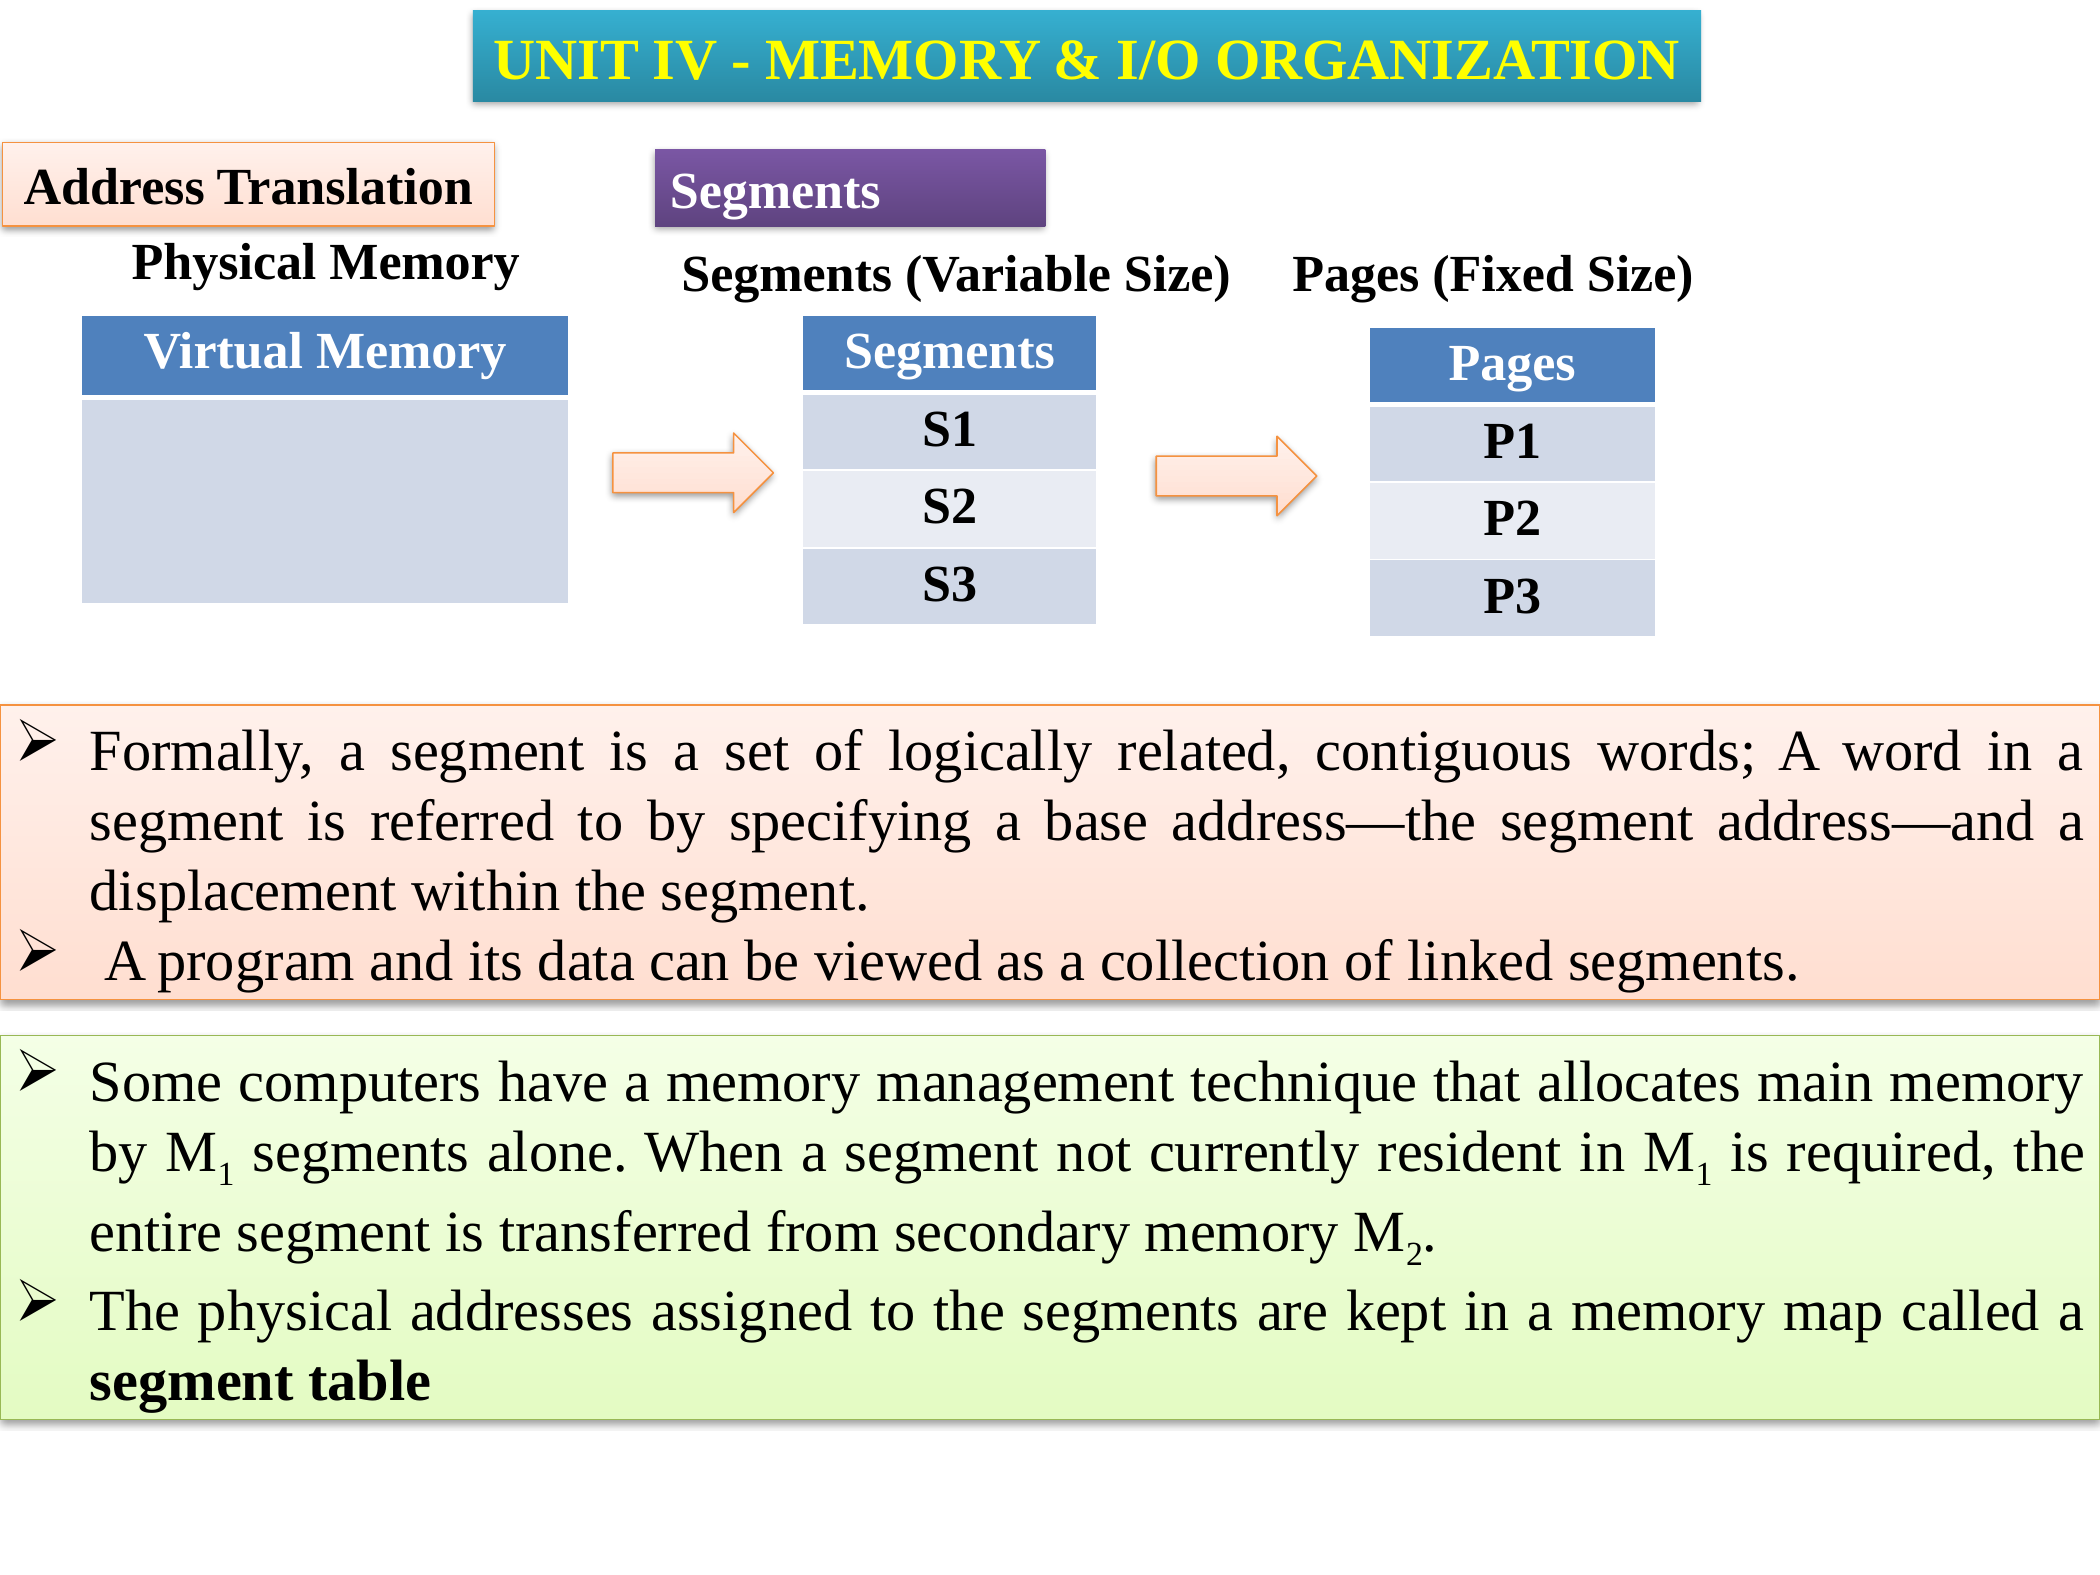

UNIT IV - MEMORY & I/O ORGANIZATION
Address Translation
Segments
Physical Memory
Segments (Variable Size)
Pages (Fixed Size)
| Virtual Memory |
| --- |
|  |
| Segments |
| --- |
| S1 |
| S2 |
| S3 |
| Pages |
| --- |
| P1 |
| P2 |
| P3 |

Formally, a segment is a set of logically related, contiguous words; A word in a segment is referred to by specifying a base address—the segment address—and a displacement within the segment.
 A program and its data can be viewed as a collection of linked segments.
Some computers have a memory management technique that allocates main memory by M1 segments alone. When a segment not currently resident in M1 is required, the entire segment is transferred from secondary memory M2.
The physical addresses assigned to the segments are kept in a memory map called a segment table